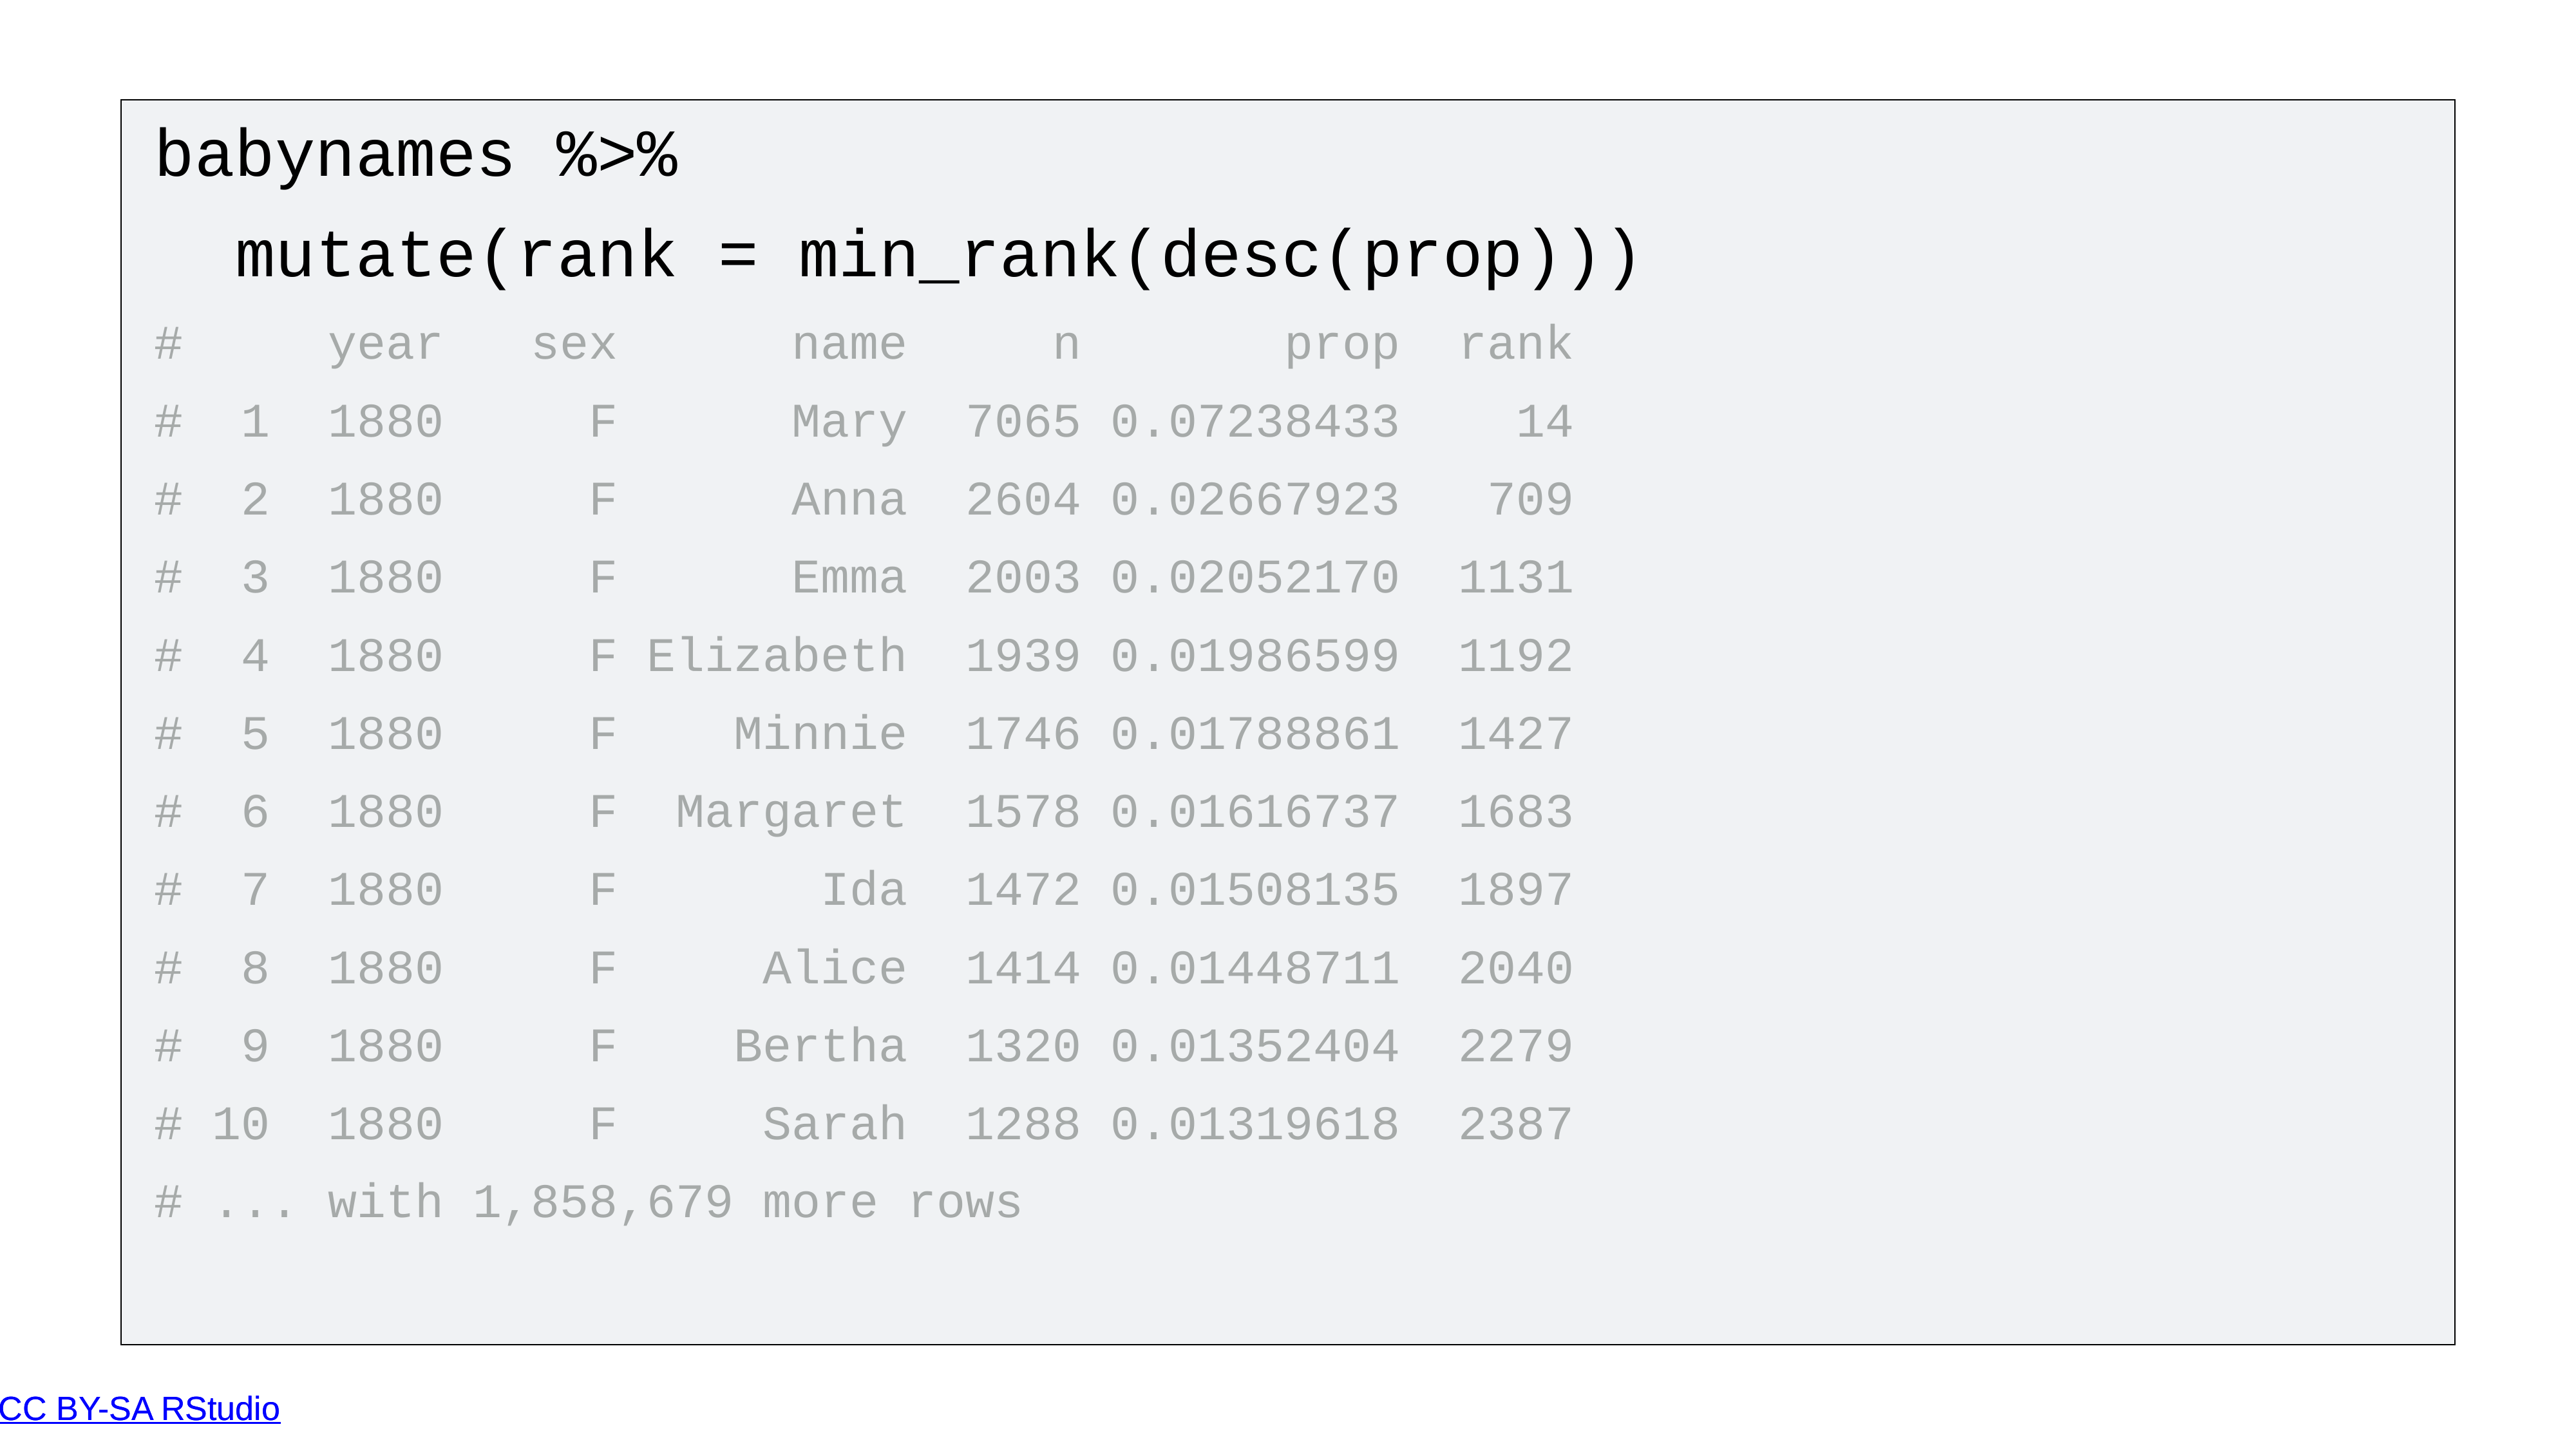

babynames %>%
  mutate(rank = min_rank(desc(prop)))
#     year   sex      name     n       prop  rank
#  1  1880     F      Mary  7065 0.07238433    14
#  2  1880     F      Anna  2604 0.02667923   709
#  3  1880     F      Emma  2003 0.02052170  1131
#  4  1880     F Elizabeth  1939 0.01986599  1192
#  5  1880     F    Minnie  1746 0.01788861  1427
#  6  1880     F  Margaret  1578 0.01616737  1683
#  7  1880     F       Ida  1472 0.01508135  1897
#  8  1880     F     Alice  1414 0.01448711  2040
#  9  1880     F    Bertha  1320 0.01352404  2279
# 10  1880     F     Sarah  1288 0.01319618  2387
# ... with 1,858,679 more rows
CC BY-SA RStudio